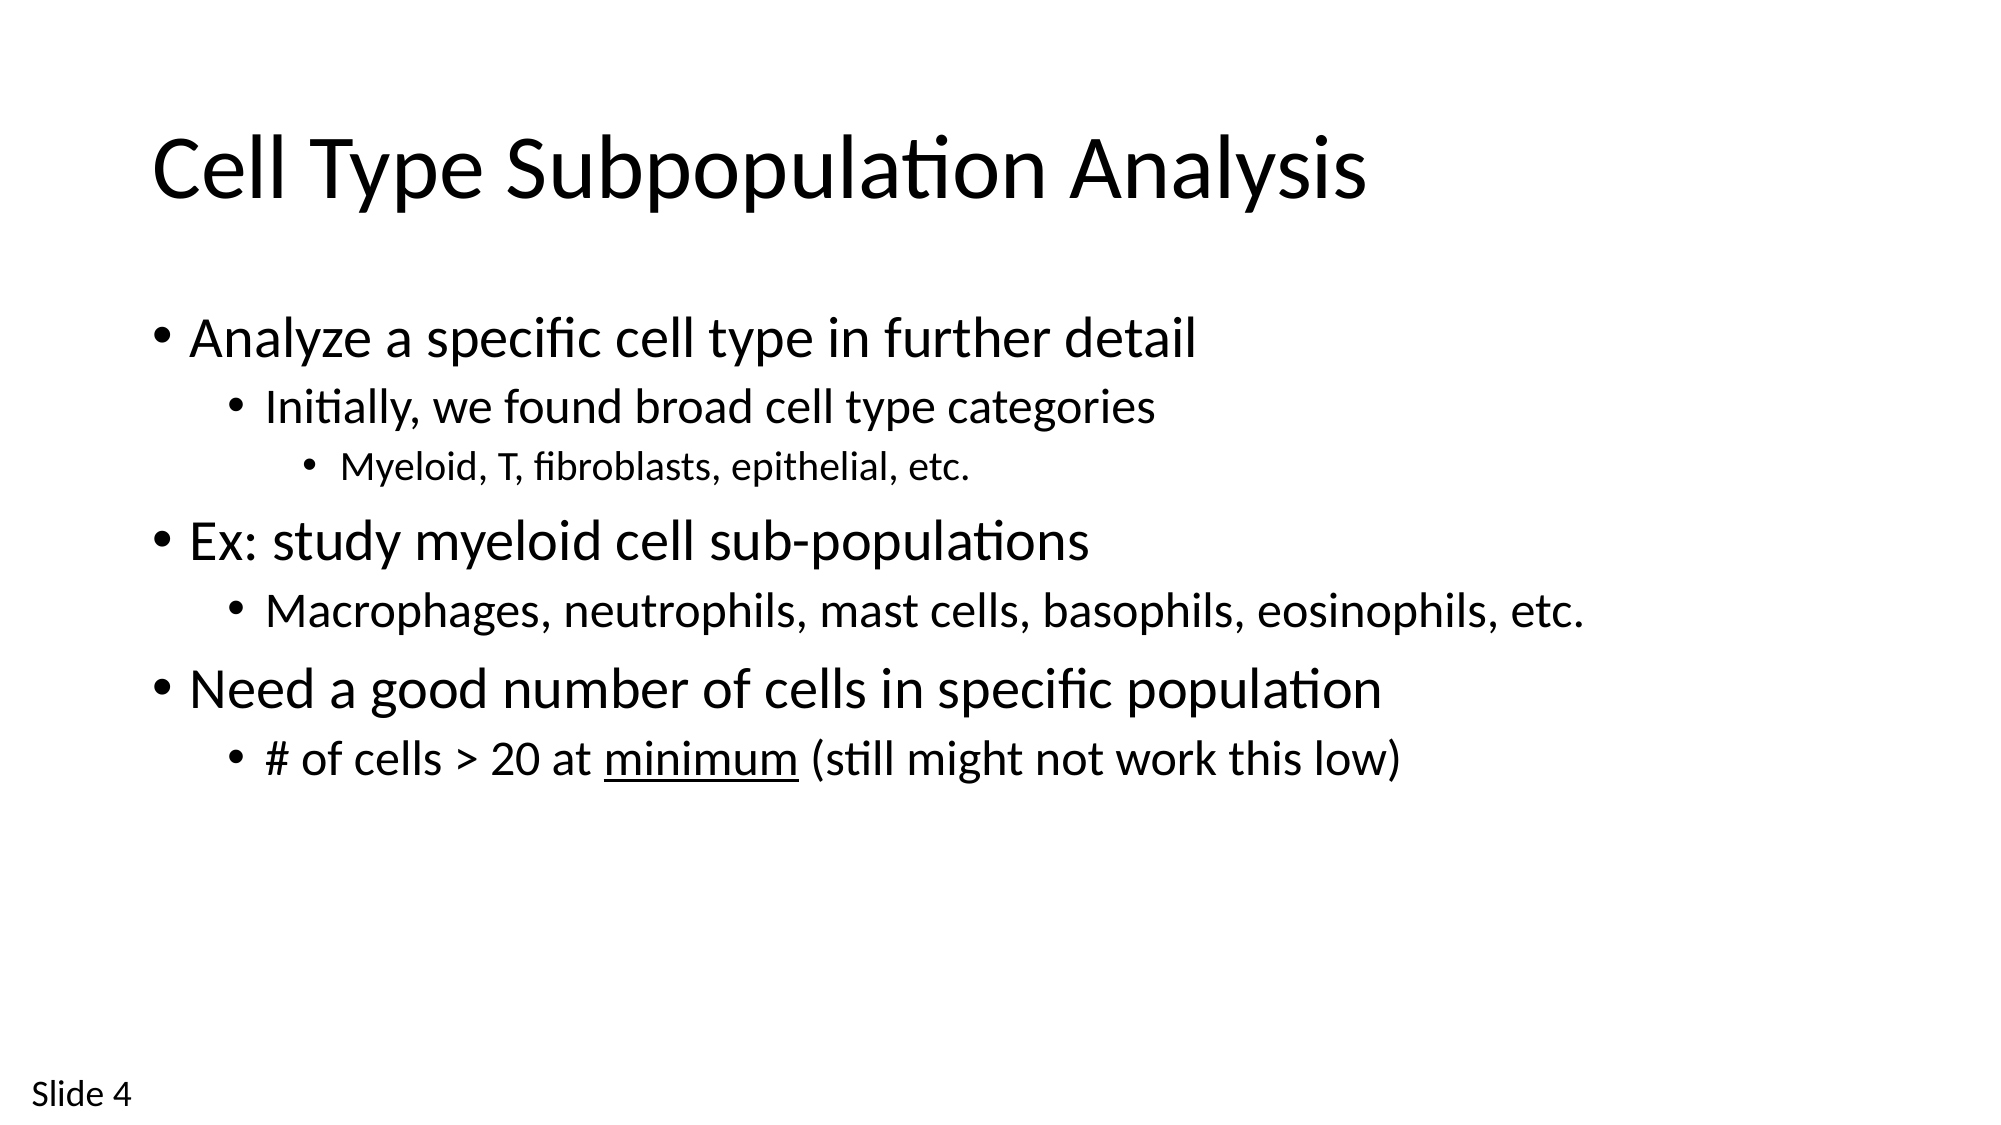

# Cell Type Subpopulation Analysis
Analyze a specific cell type in further detail
Initially, we found broad cell type categories
Myeloid, T, fibroblasts, epithelial, etc.
Ex: study myeloid cell sub-populations
Macrophages, neutrophils, mast cells, basophils, eosinophils, etc.
Need a good number of cells in specific population
# of cells > 20 at minimum (still might not work this low)

Slide 4